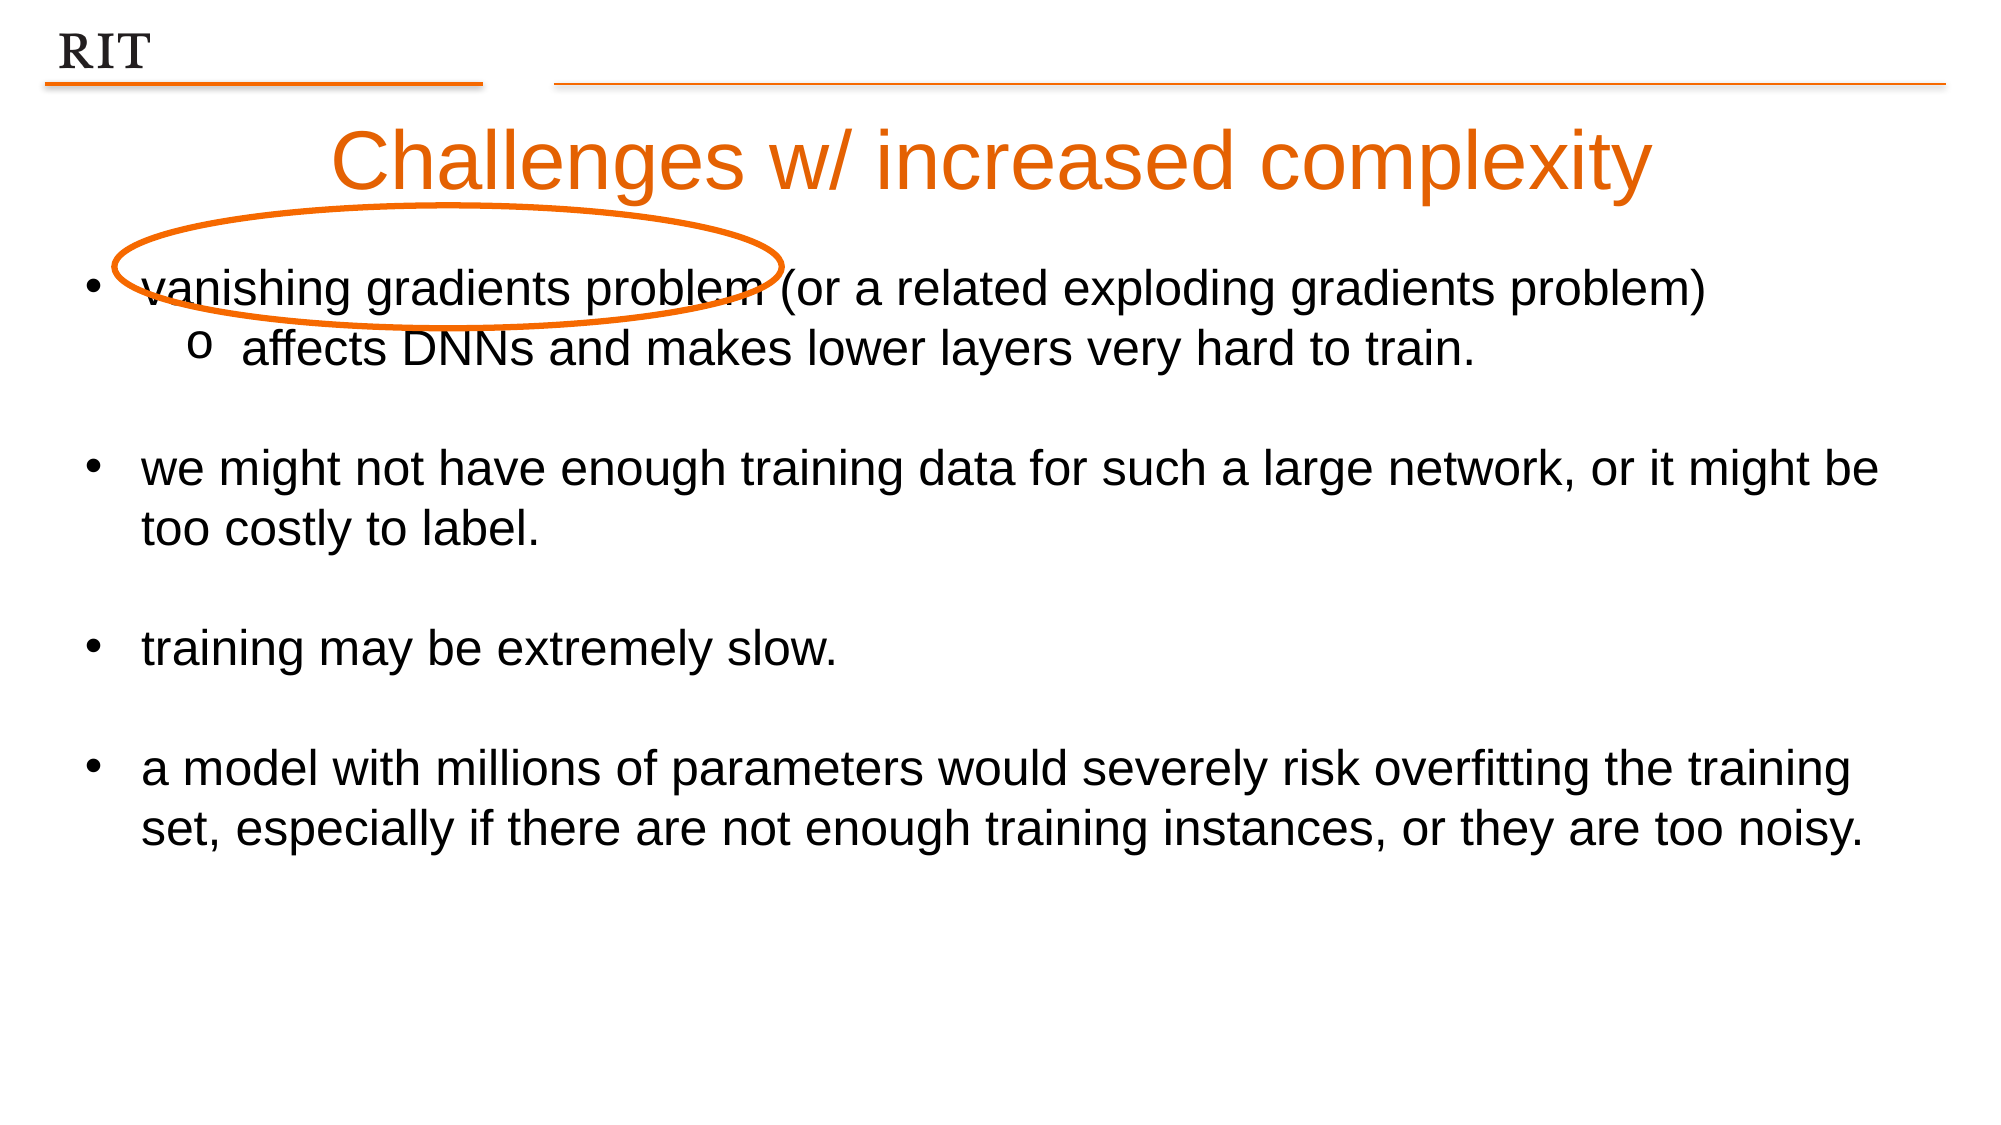

Challenges w/ increased complexity
vanishing gradients problem (or a related exploding gradients problem)
affects DNNs and makes lower layers very hard to train.

we might not have enough training data for such a large network, or it might be too costly to label.
training may be extremely slow.

a model with millions of parameters would severely risk overfitting the training set, especially if there are not enough training instances, or they are too noisy.